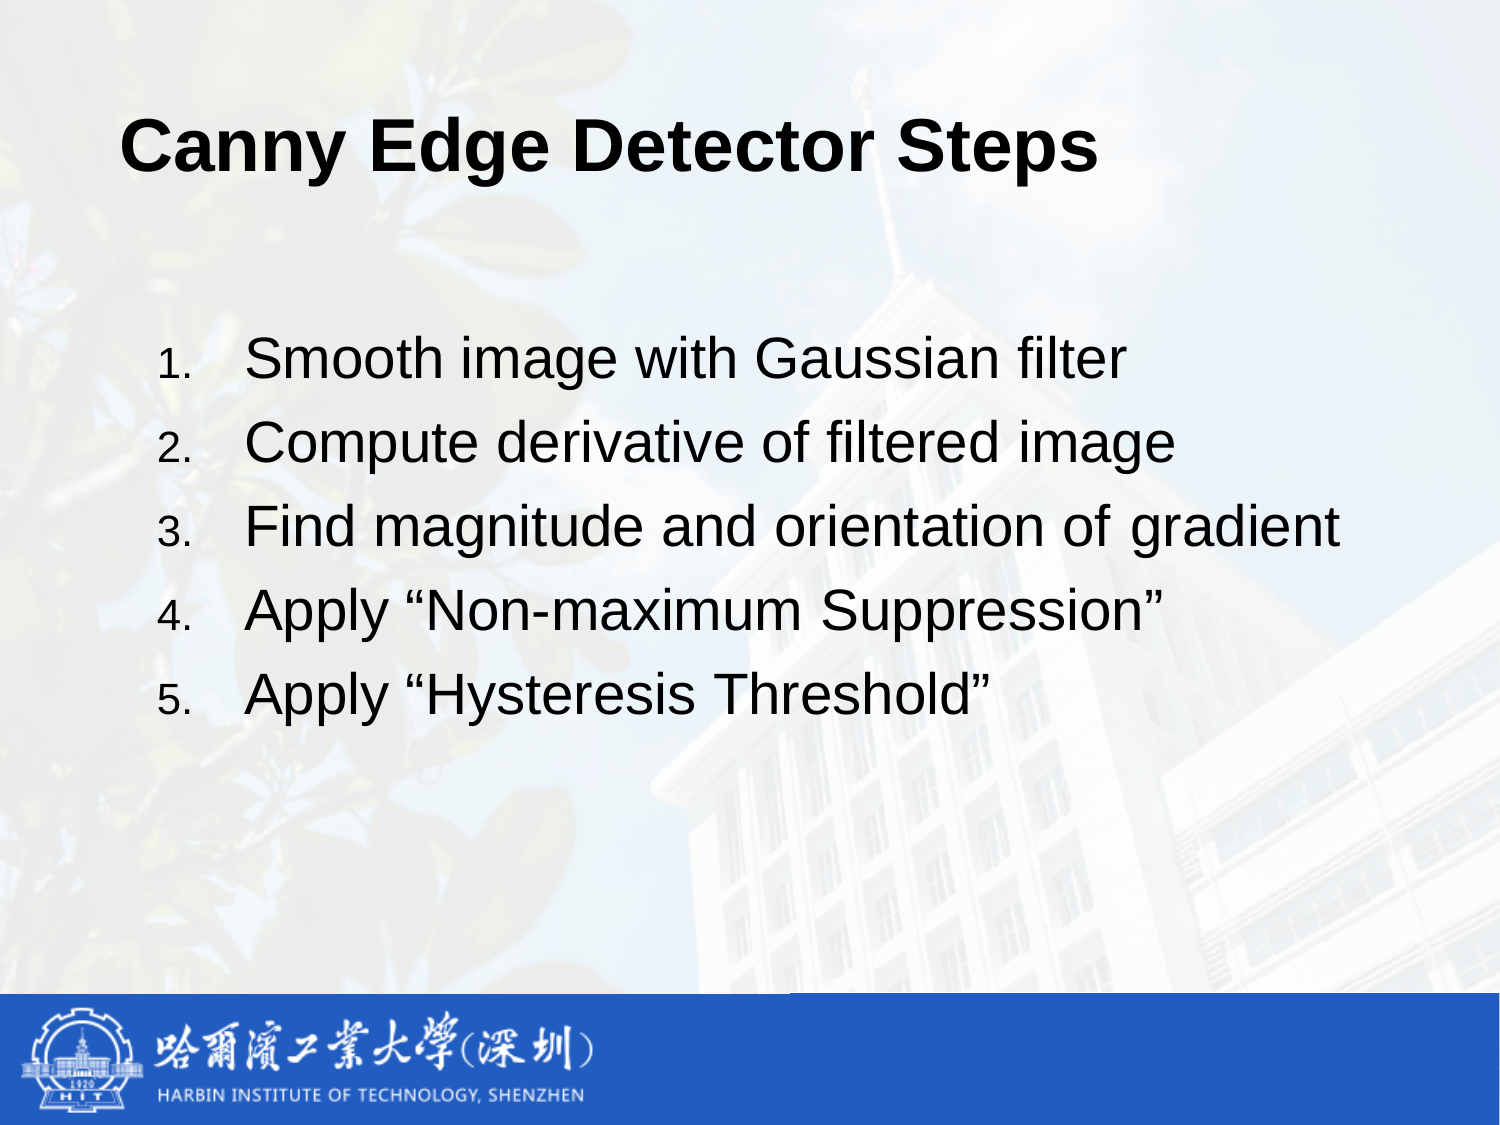

# Canny Edge Detector Steps
Smooth image with Gaussian filter
Compute derivative of filtered image
Find magnitude and orientation of gradient
Apply “Non-maximum Suppression”
Apply “Hysteresis Threshold”